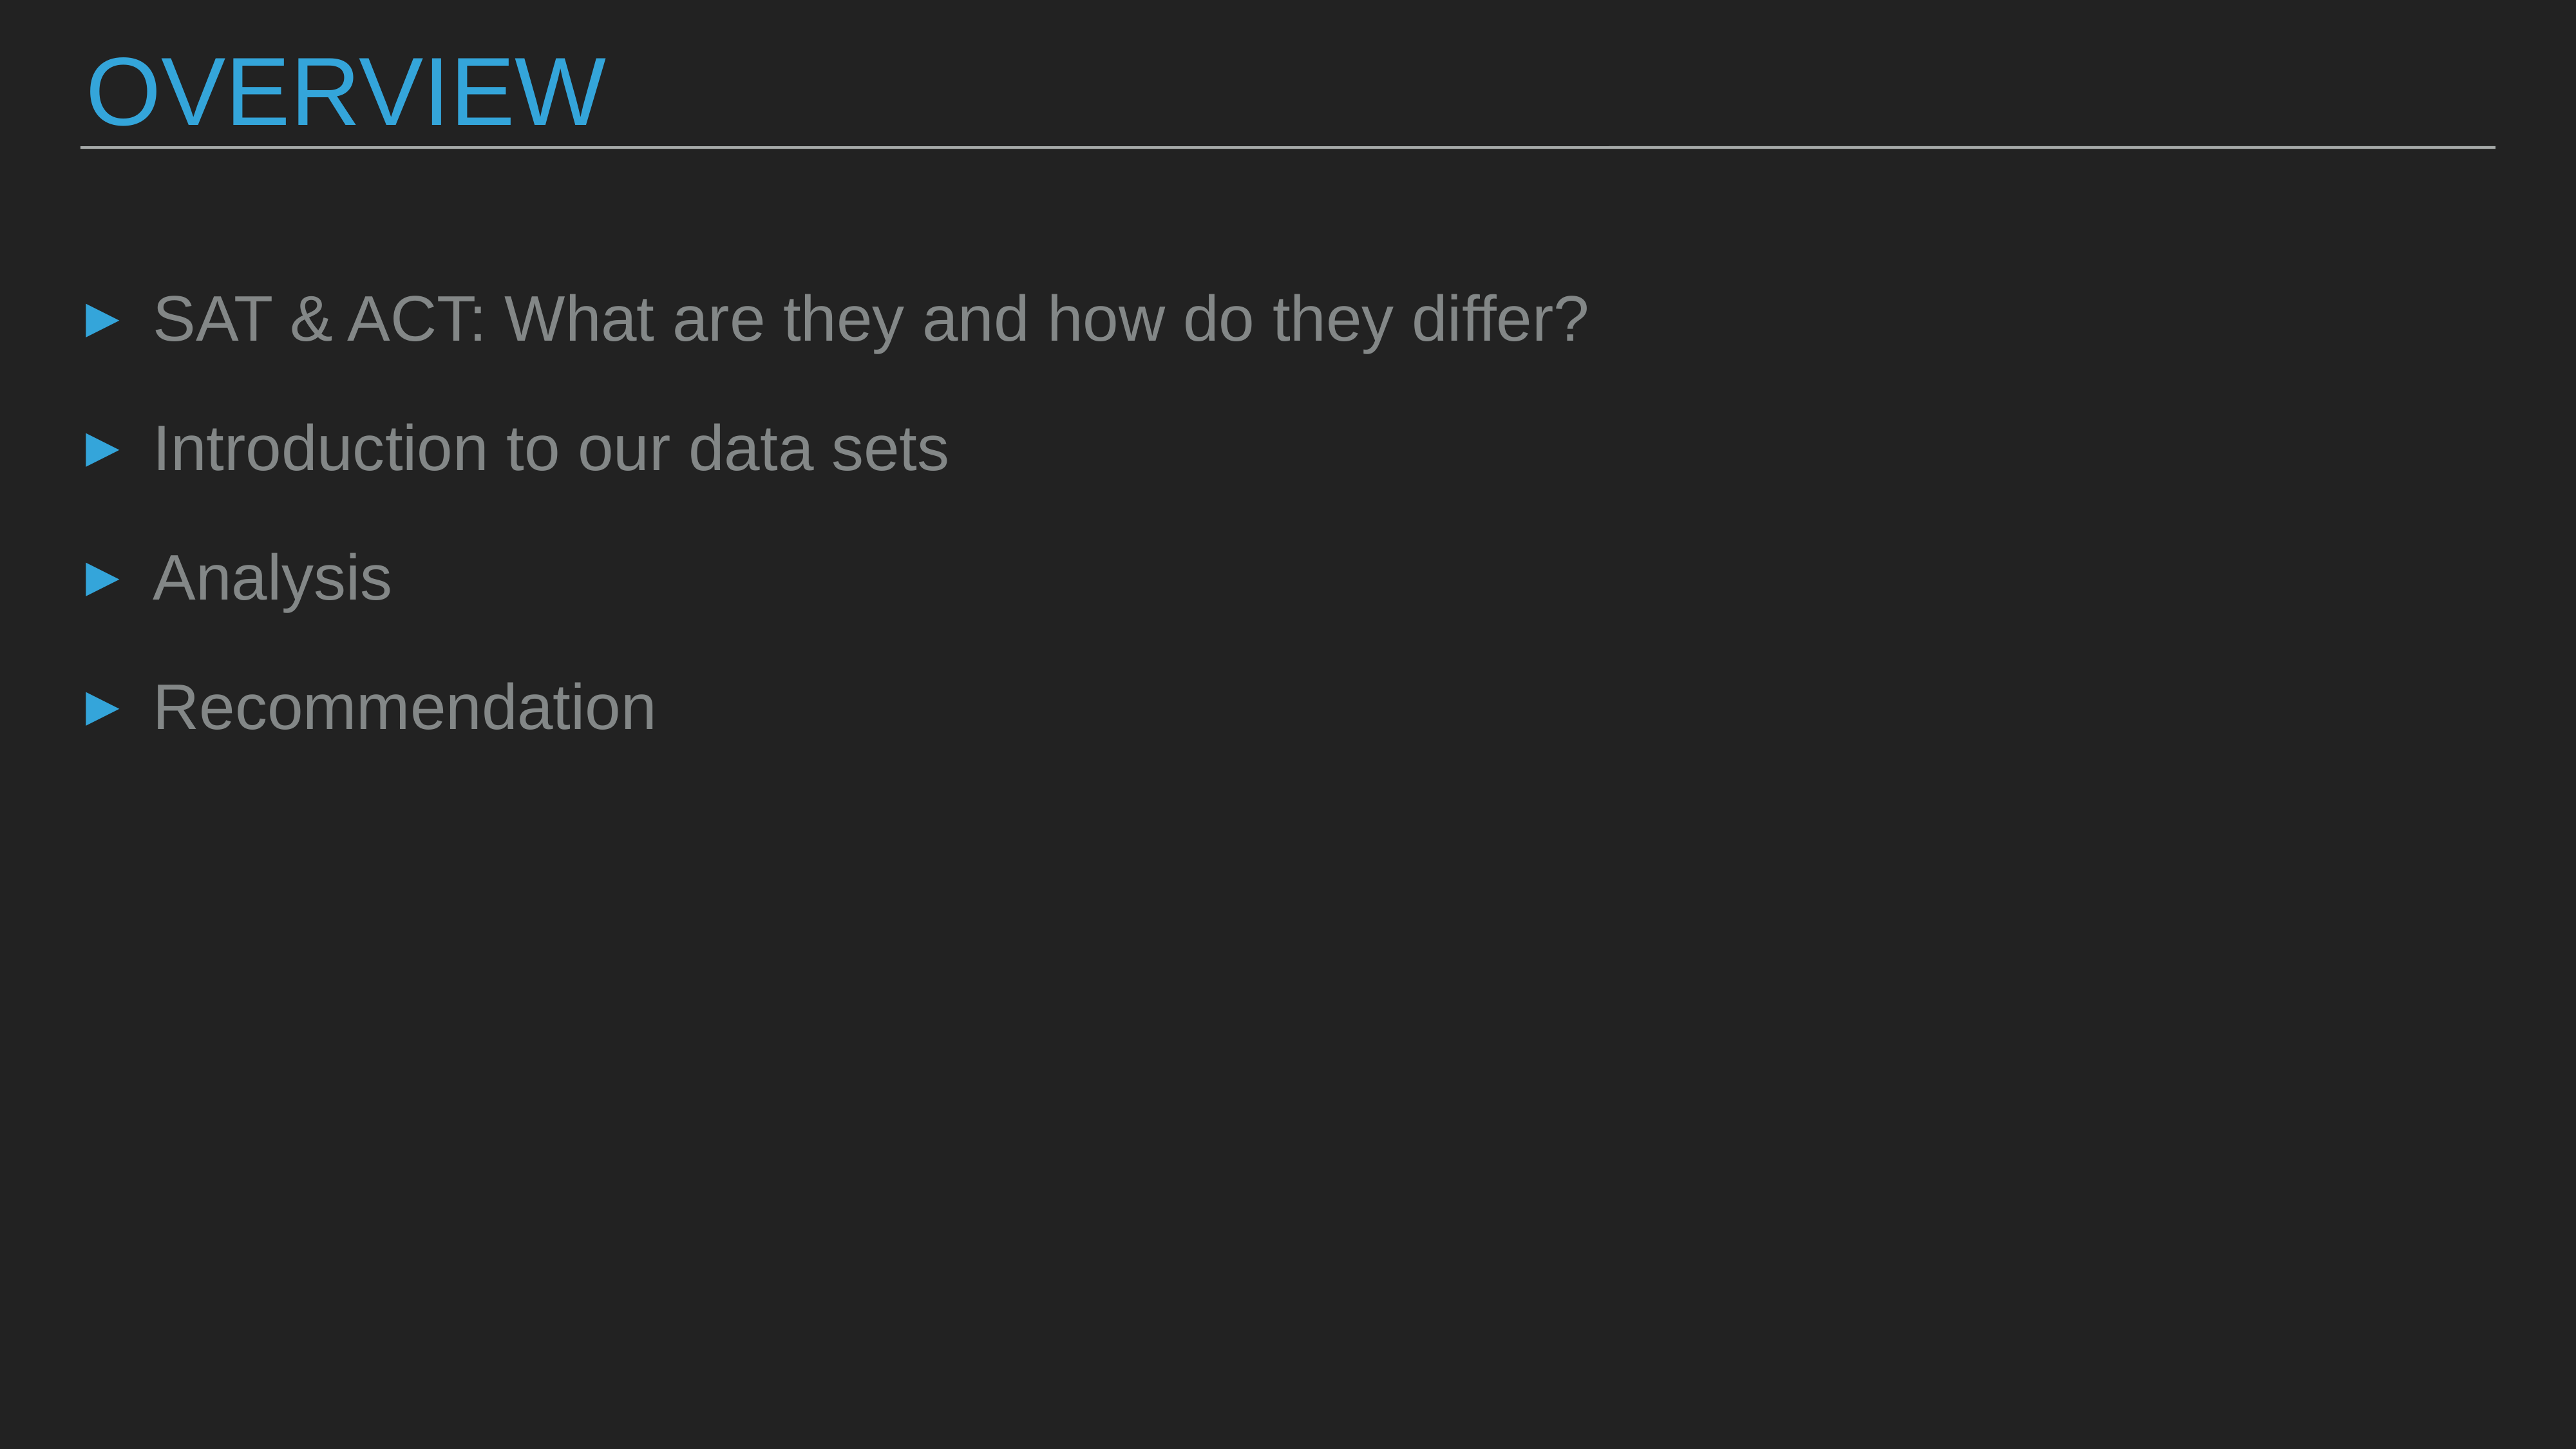

# OVERVIEW
SAT & ACT: What are they and how do they differ?
Introduction to our data sets
Analysis
Recommendation